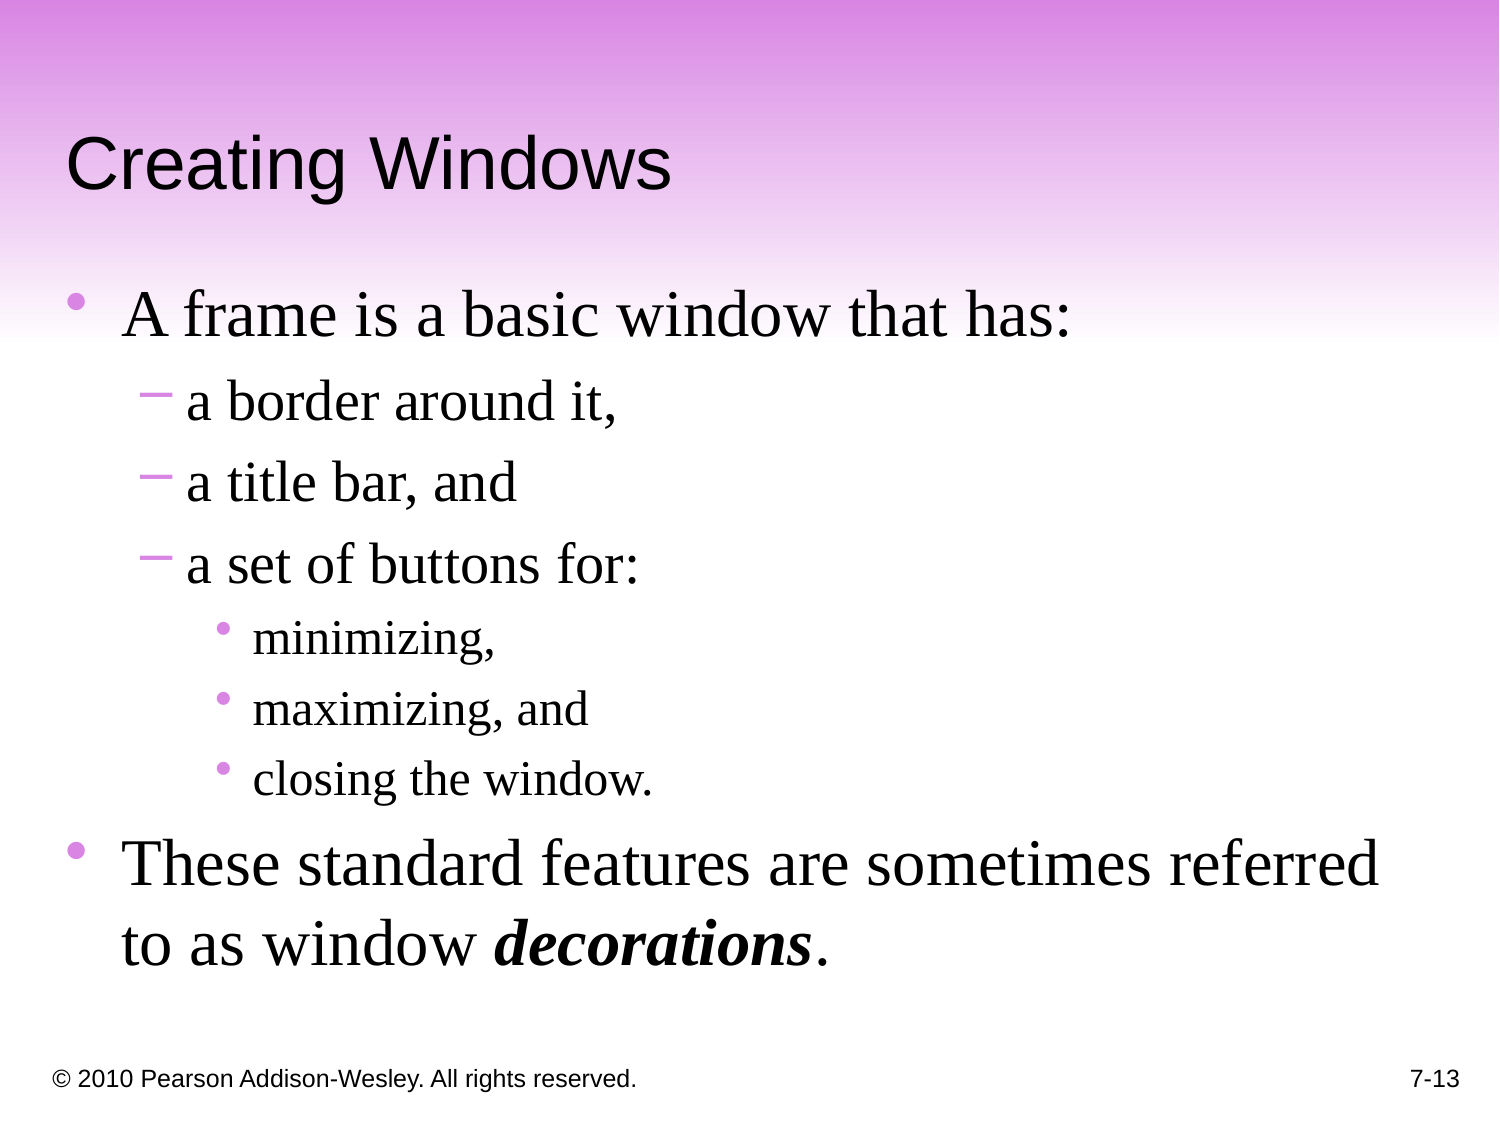

Creating Windows
A frame is a basic window that has:
a border around it,
a title bar, and
a set of buttons for:
minimizing,
maximizing, and
closing the window.
These standard features are sometimes referred to as window decorations.
7-13